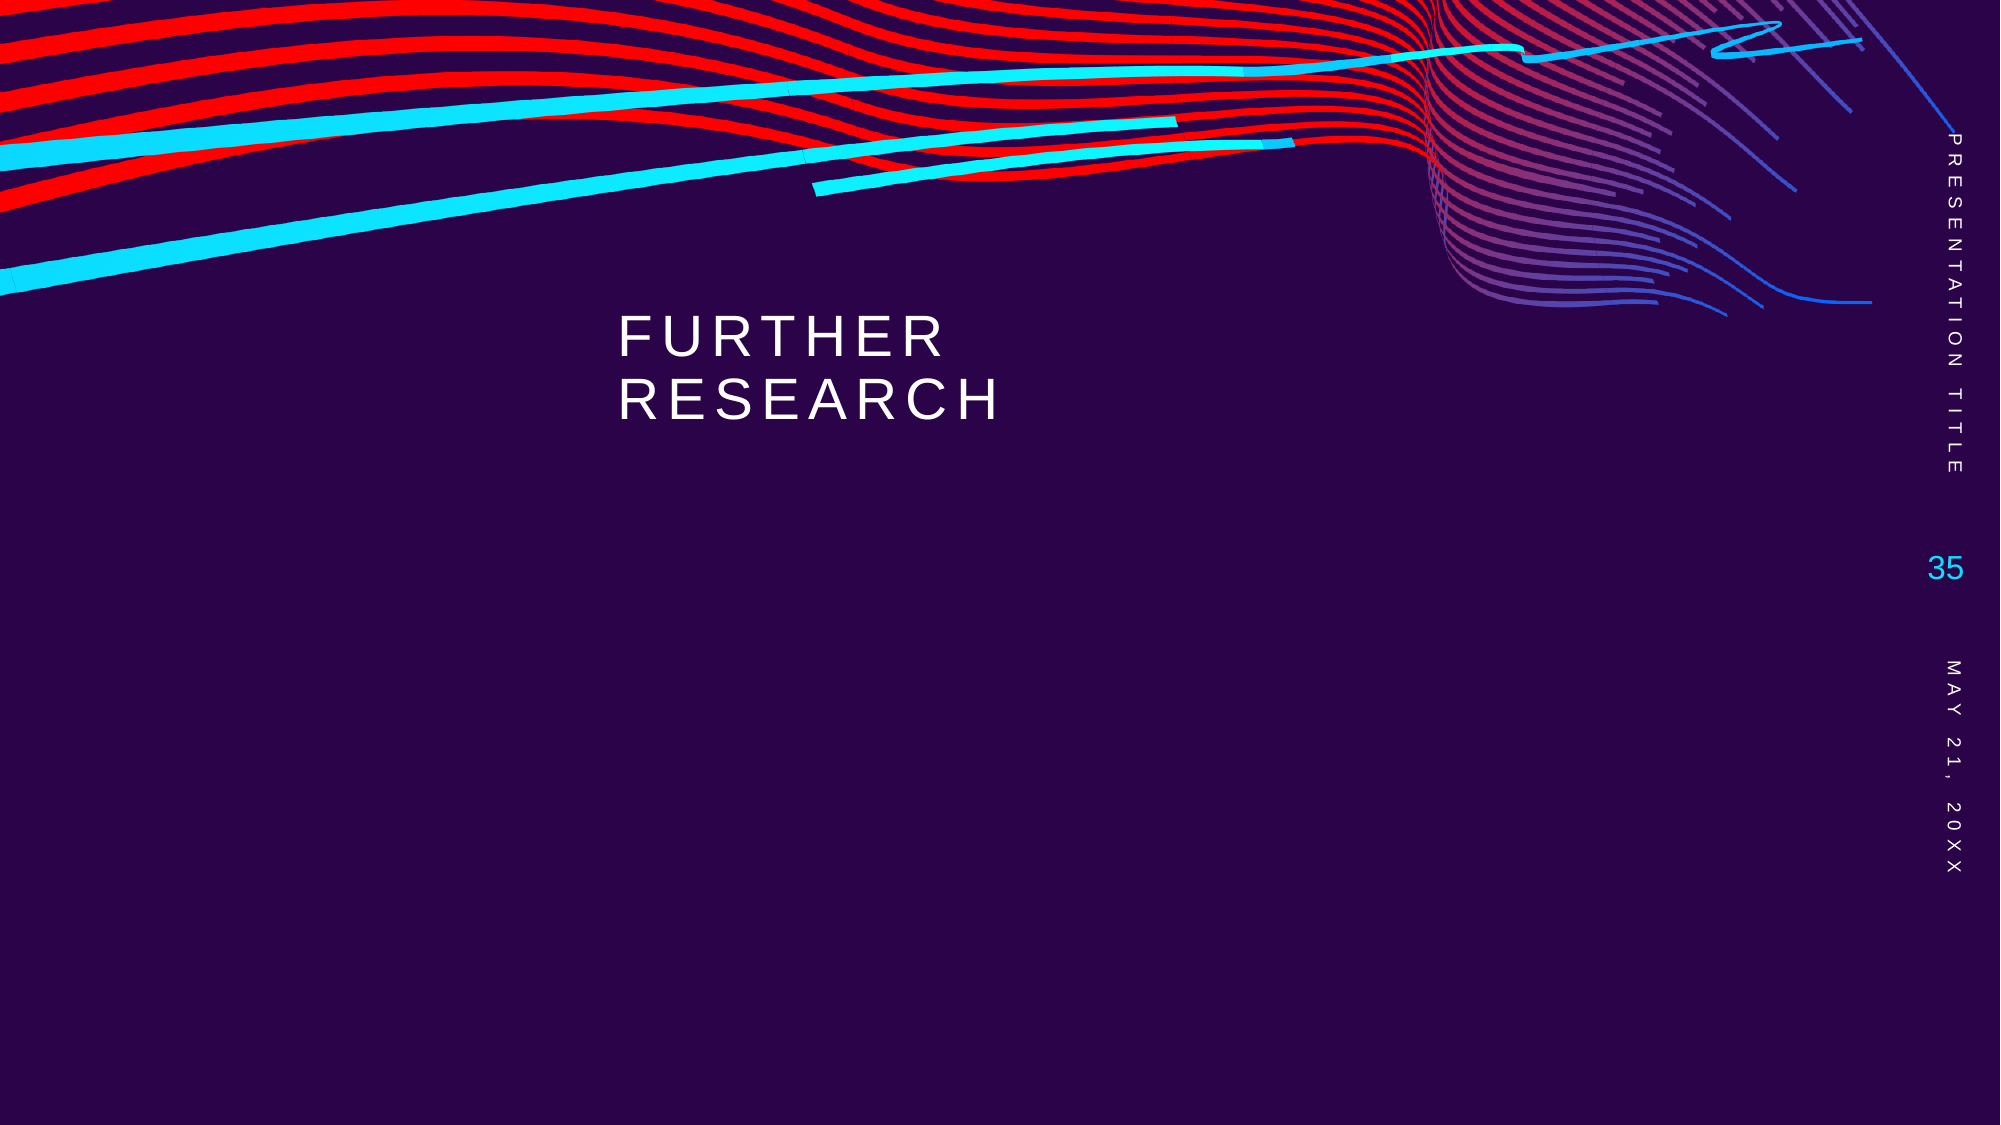

PRESENTATION TITLE
# Further Research

35
May 21, 20XX